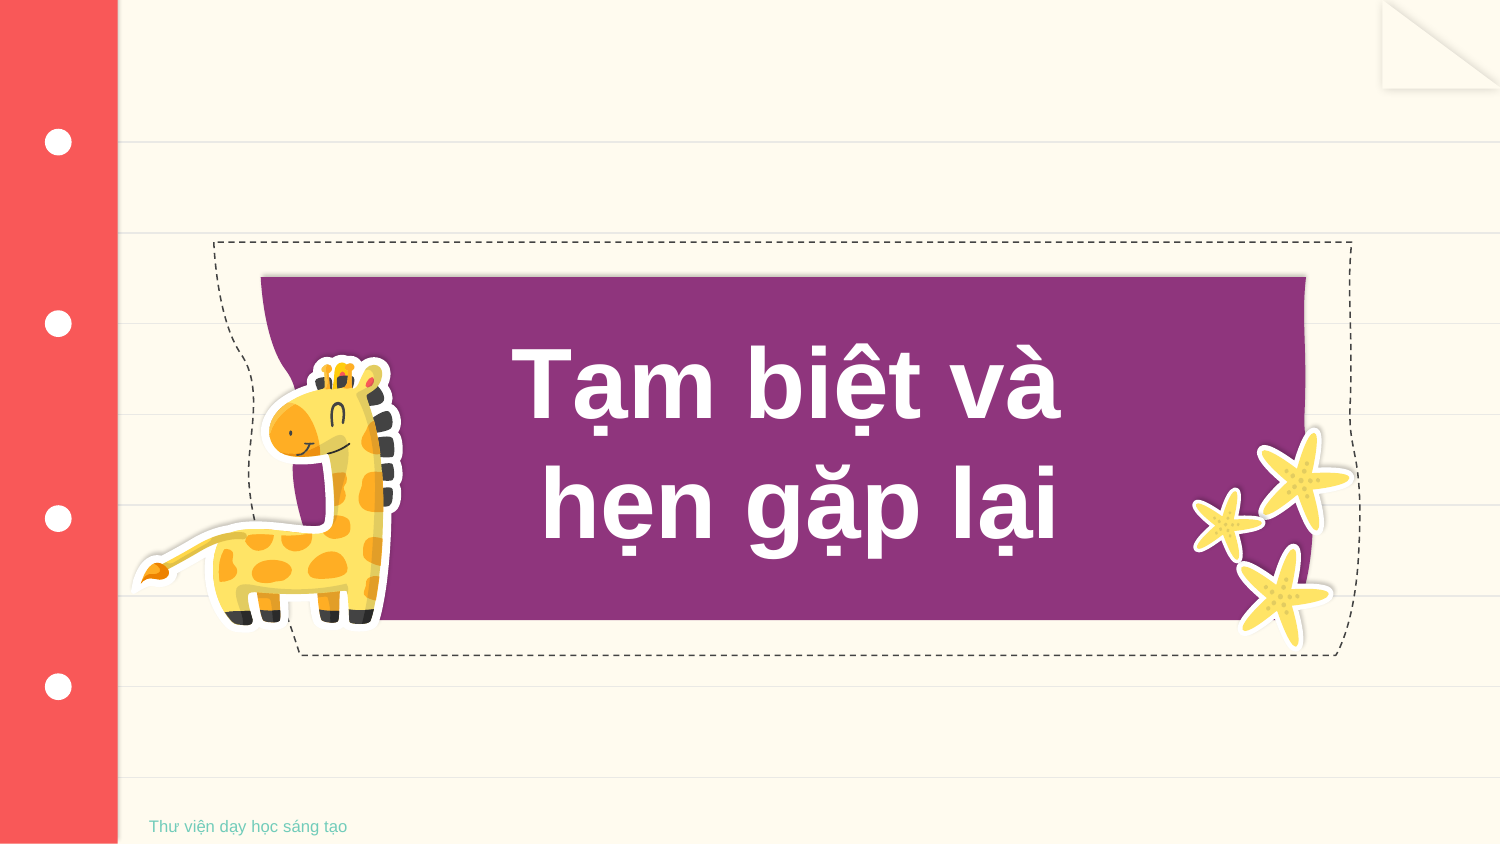

# Tạm biệt và hẹn gặp lại